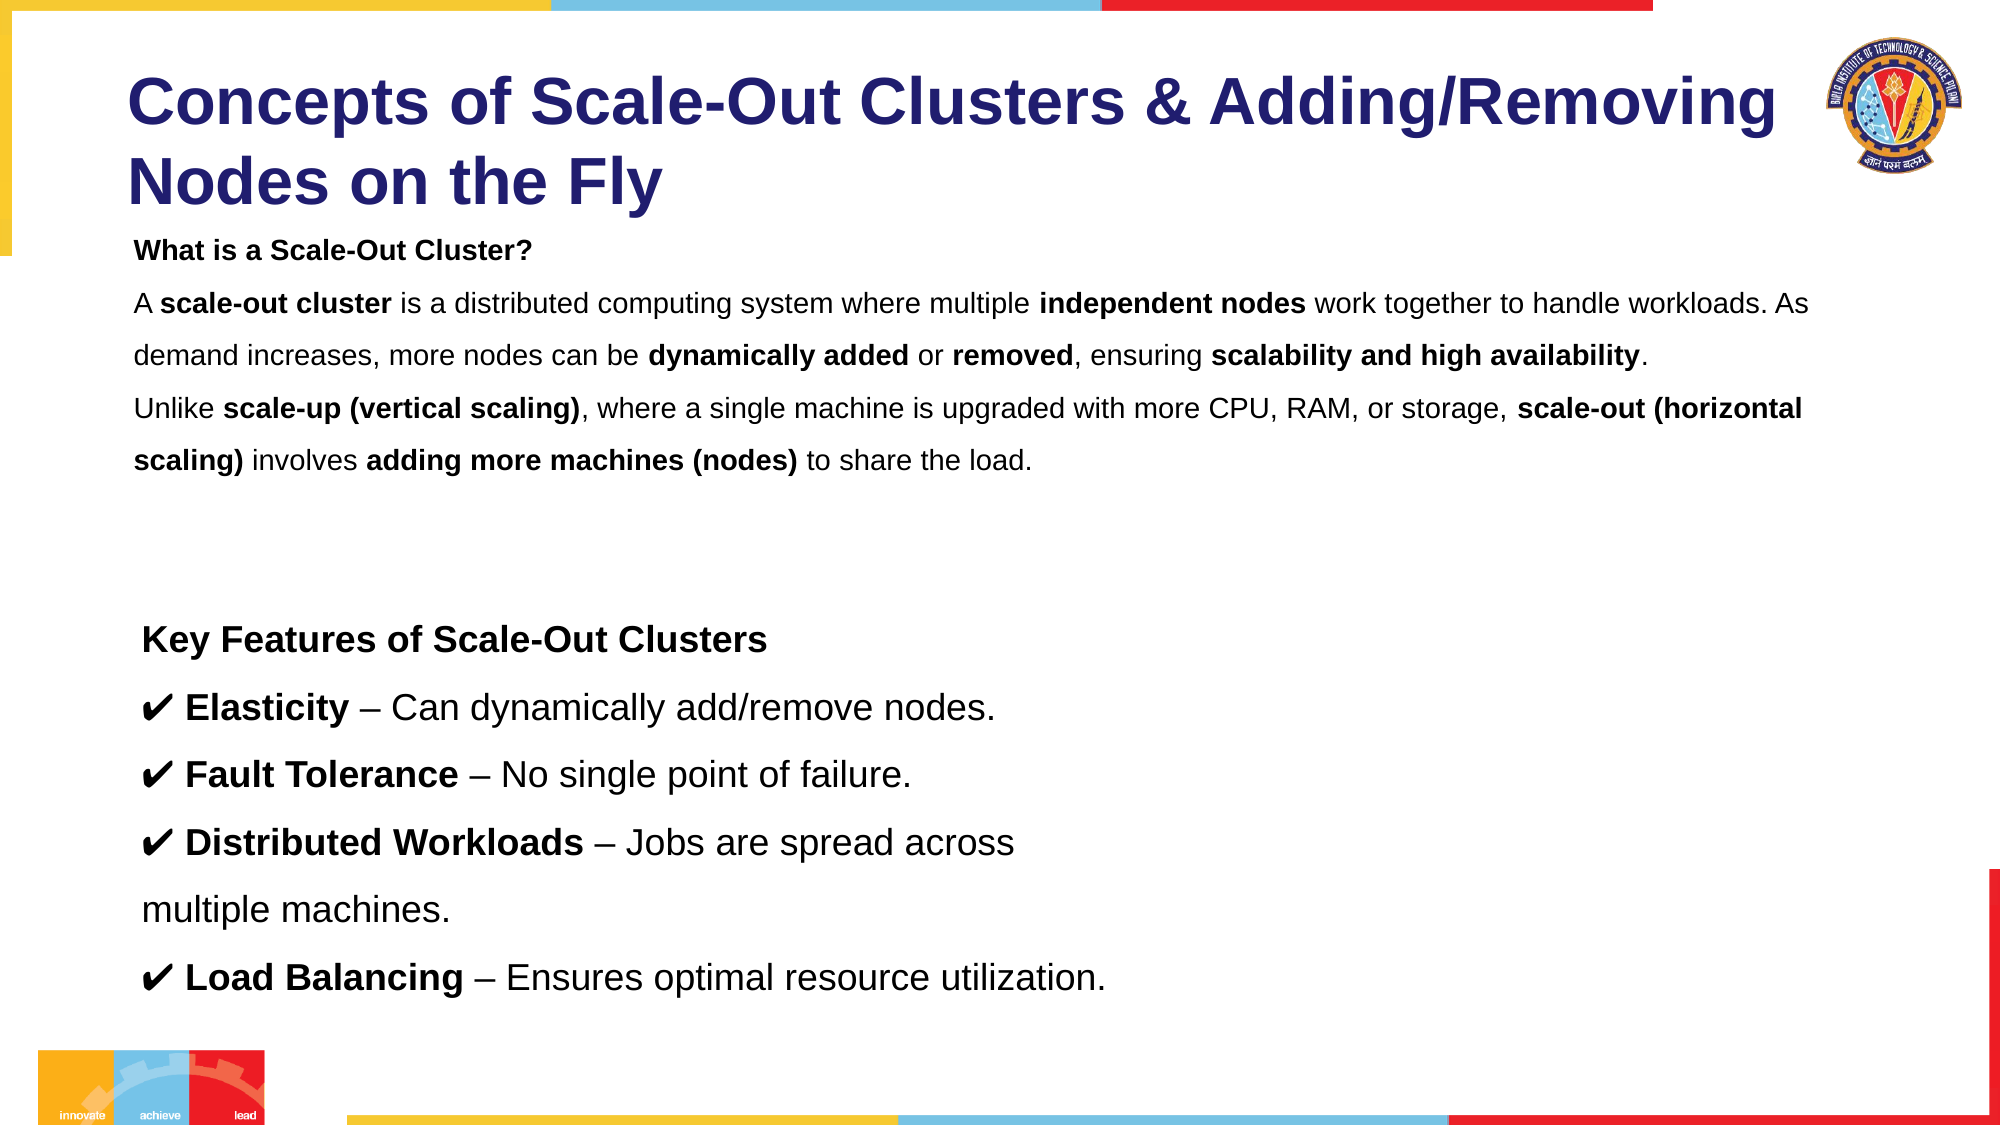

# Concepts of Scale-Out Clusters & Adding/Removing Nodes on the Fly
What is a Scale-Out Cluster?
A scale-out cluster is a distributed computing system where multiple independent nodes work together to handle workloads. As demand increases, more nodes can be dynamically added or removed, ensuring scalability and high availability.
Unlike scale-up (vertical scaling), where a single machine is upgraded with more CPU, RAM, or storage, scale-out (horizontal scaling) involves adding more machines (nodes) to share the load.

Key Features of Scale-Out Clusters
✔ Elasticity – Can dynamically add/remove nodes.
✔ Fault Tolerance – No single point of failure.
✔ Distributed Workloads – Jobs are spread across multiple machines.
✔ Load Balancing – Ensures optimal resource utilization.